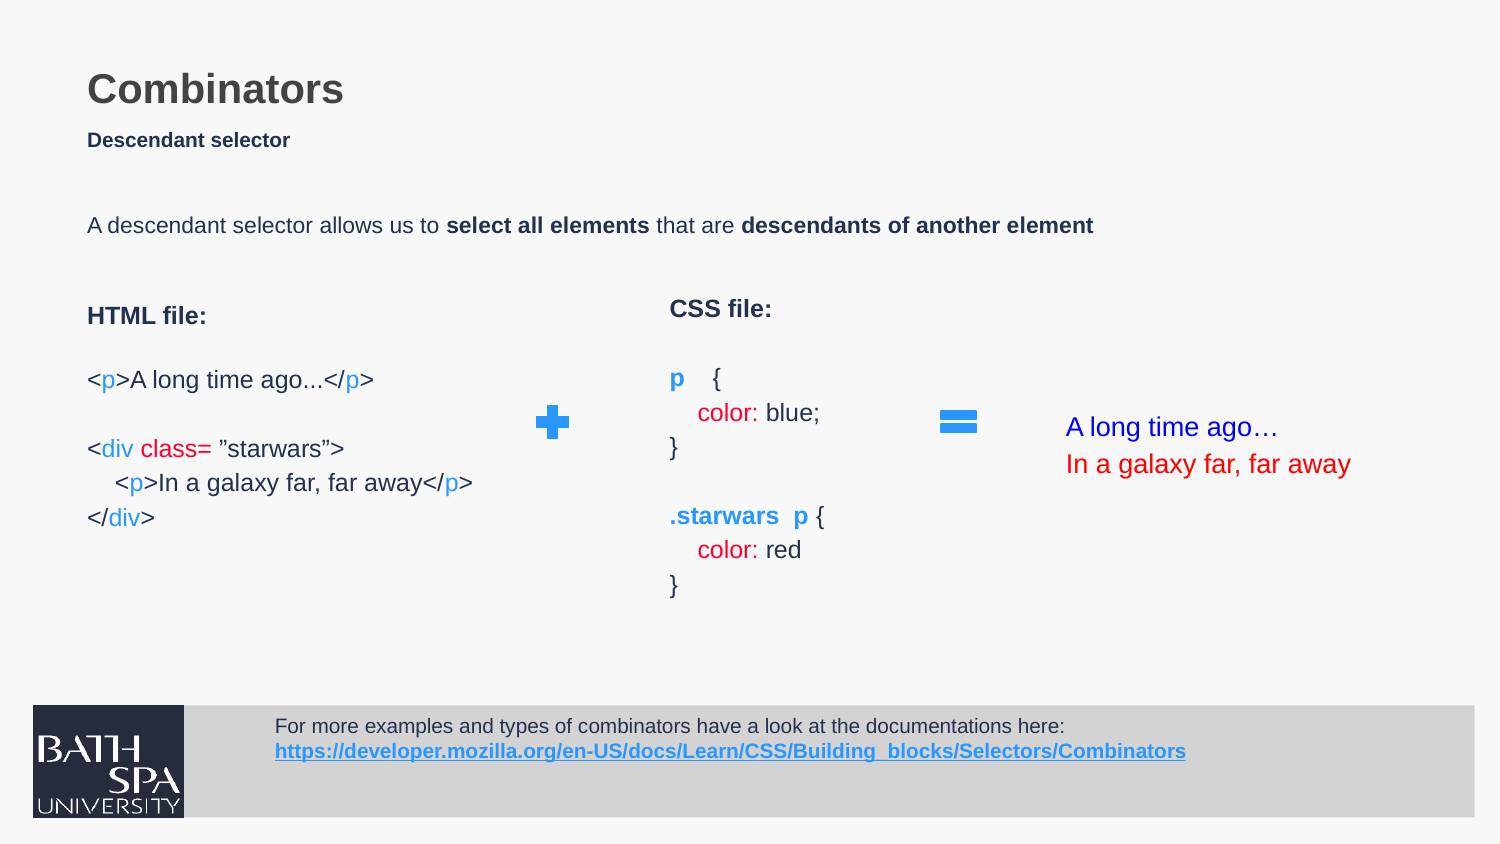

# Combinators
Descendant selector
A descendant selector allows us to select all elements that are descendants of another element
CSS file:

p    {
    color: blue;
}

.starwars  p {
    color: red
}
HTML file:
<p>A long time ago...</p>

<div class= ”starwars”>
    <p>In a galaxy far, far away</p>
</div>
A long time ago…
In a galaxy far, far away

For more examples and types of combinators have a look at the documentations here: https://developer.mozilla.org/en-US/docs/Learn/CSS/Building_blocks/Selectors/Combinators